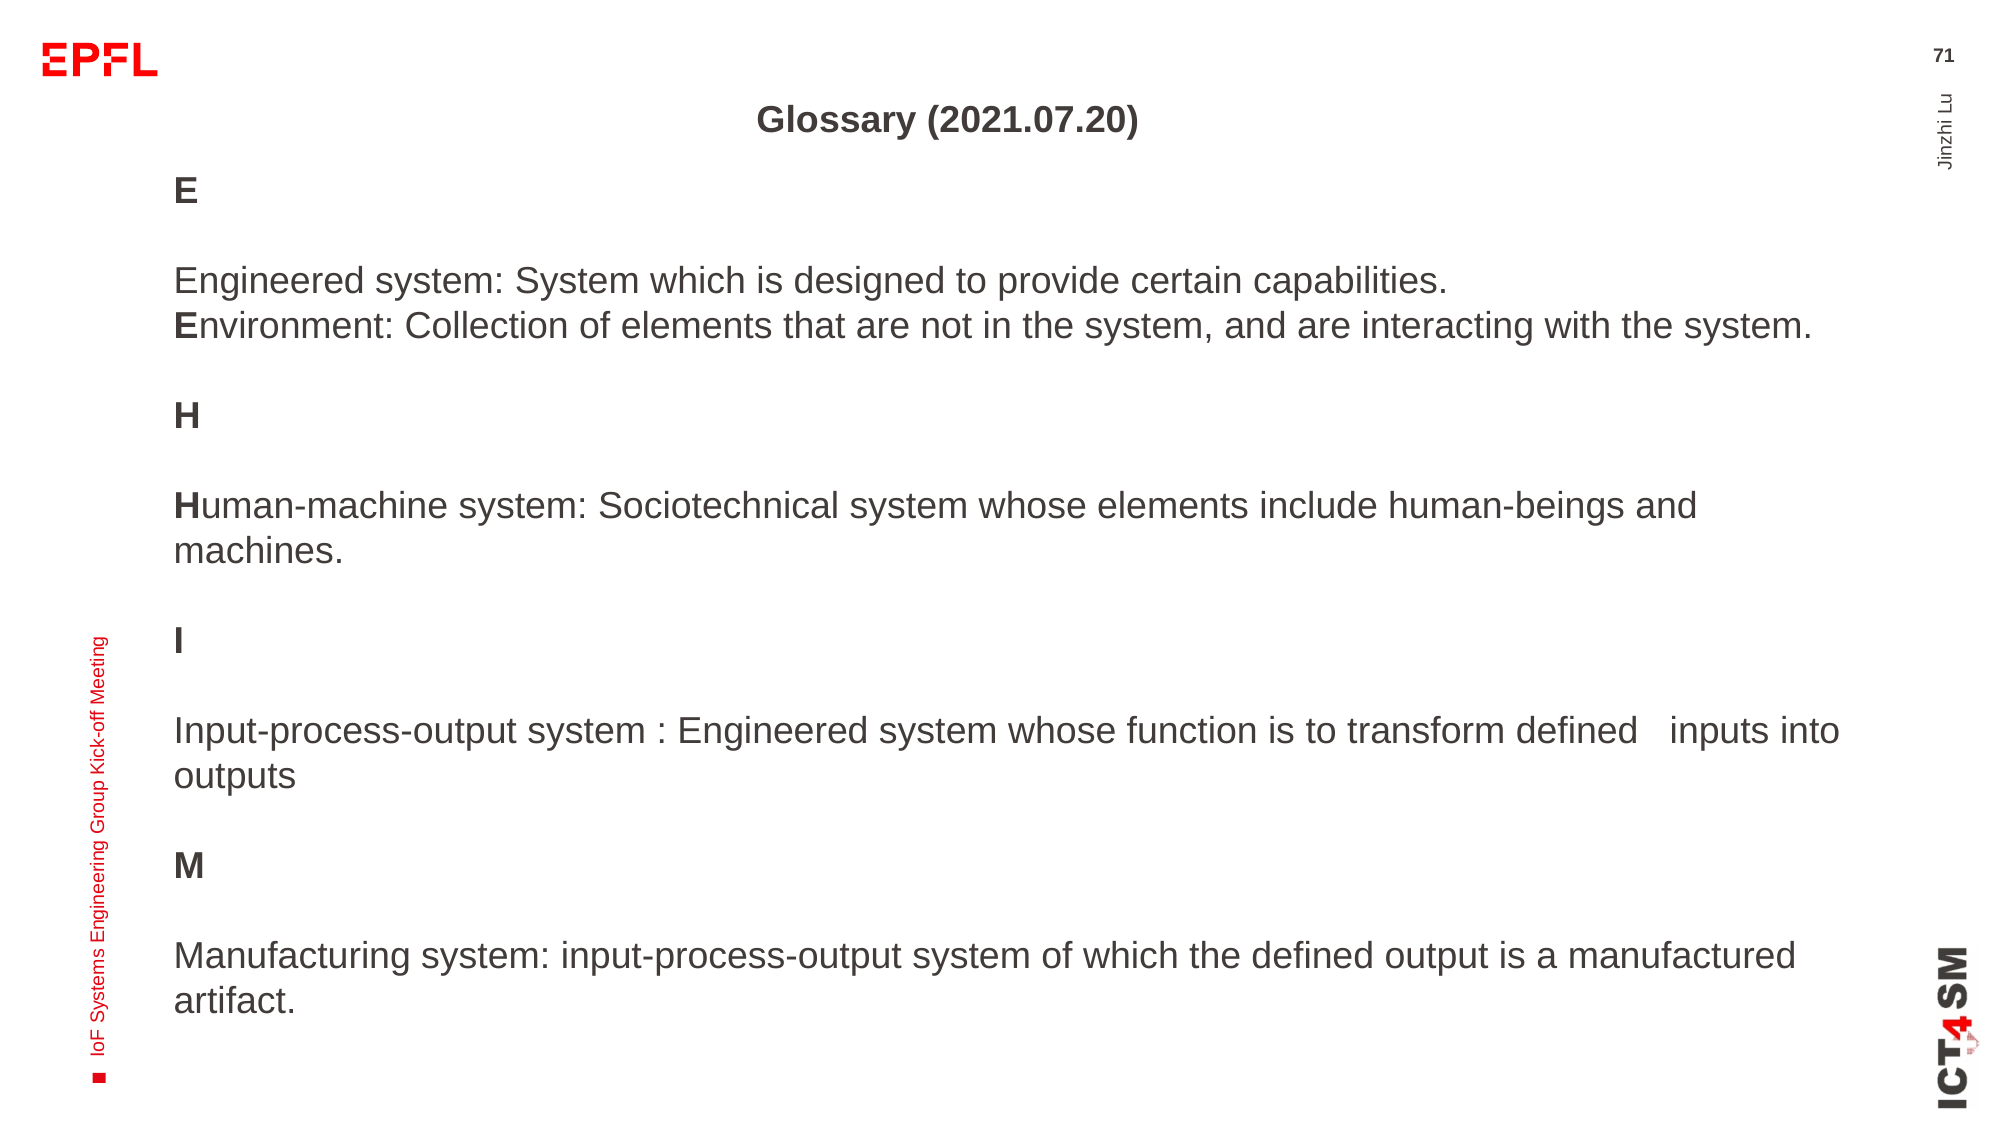

71
Glossary (2021.07.20)

E

Engineered system: System which is designed to provide certain capabilities.
Environment: Collection of elements that are not in the system, and are interacting with the system.

H

Human-machine system: Sociotechnical system whose elements include human-beings and machines.

I

Input-process-output system : Engineered system whose function is to transform defined   inputs into outputs

M

Manufacturing system: input-process-output system of which the defined output is a manufactured artifact.

Jinzhi Lu
IoF Systems Engineering Group Kick-off Meeting